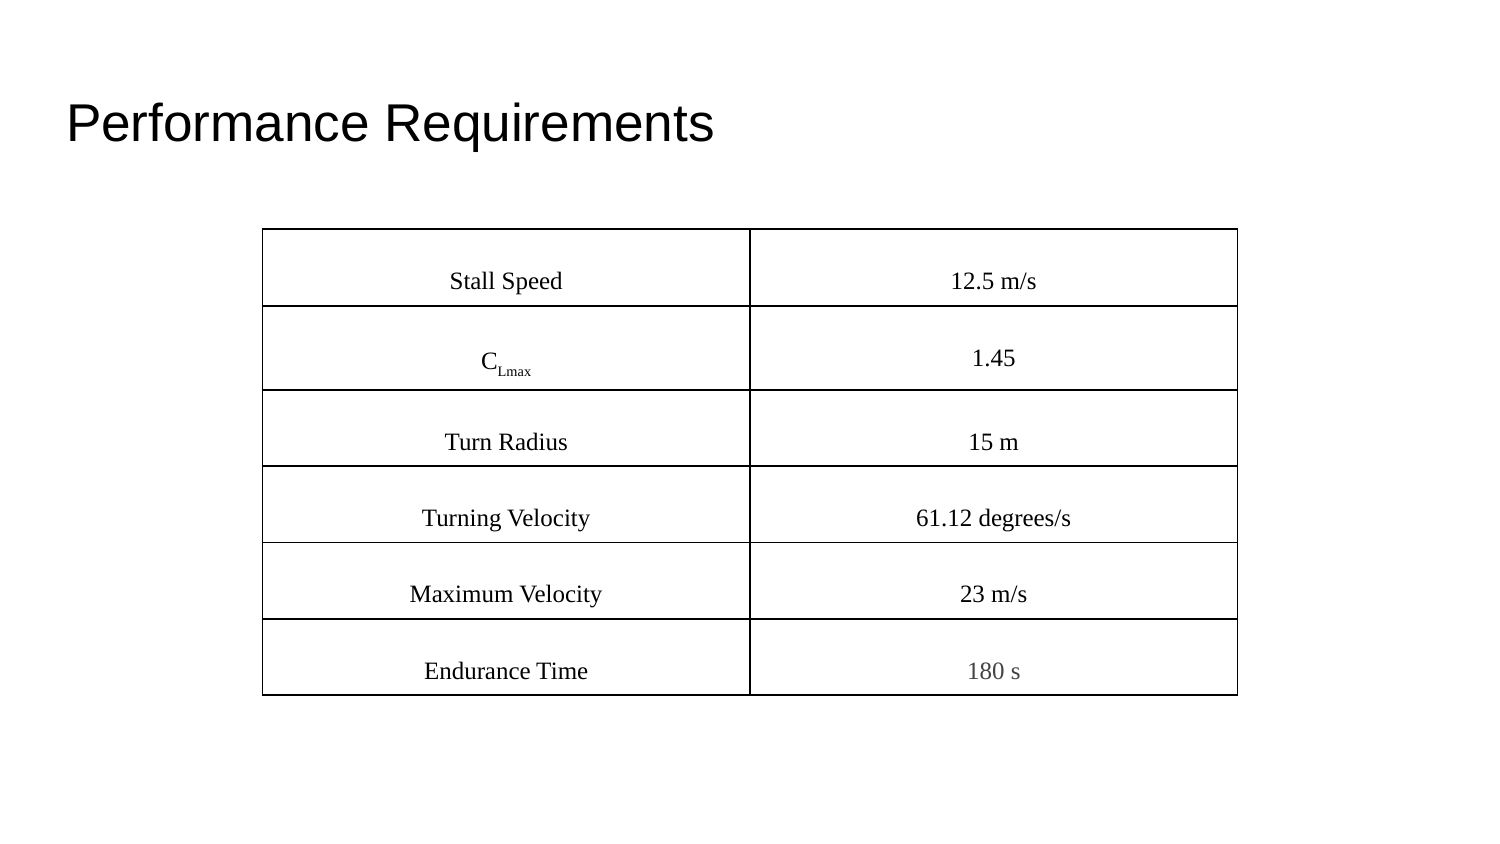

# Performance Requirements
| Stall Speed | 12.5 m/s |
| --- | --- |
| CLmax | 1.45 |
| Turn Radius | 15 m |
| Turning Velocity | 61.12 degrees/s |
| Maximum Velocity | 23 m/s |
| Endurance Time | 180 s |